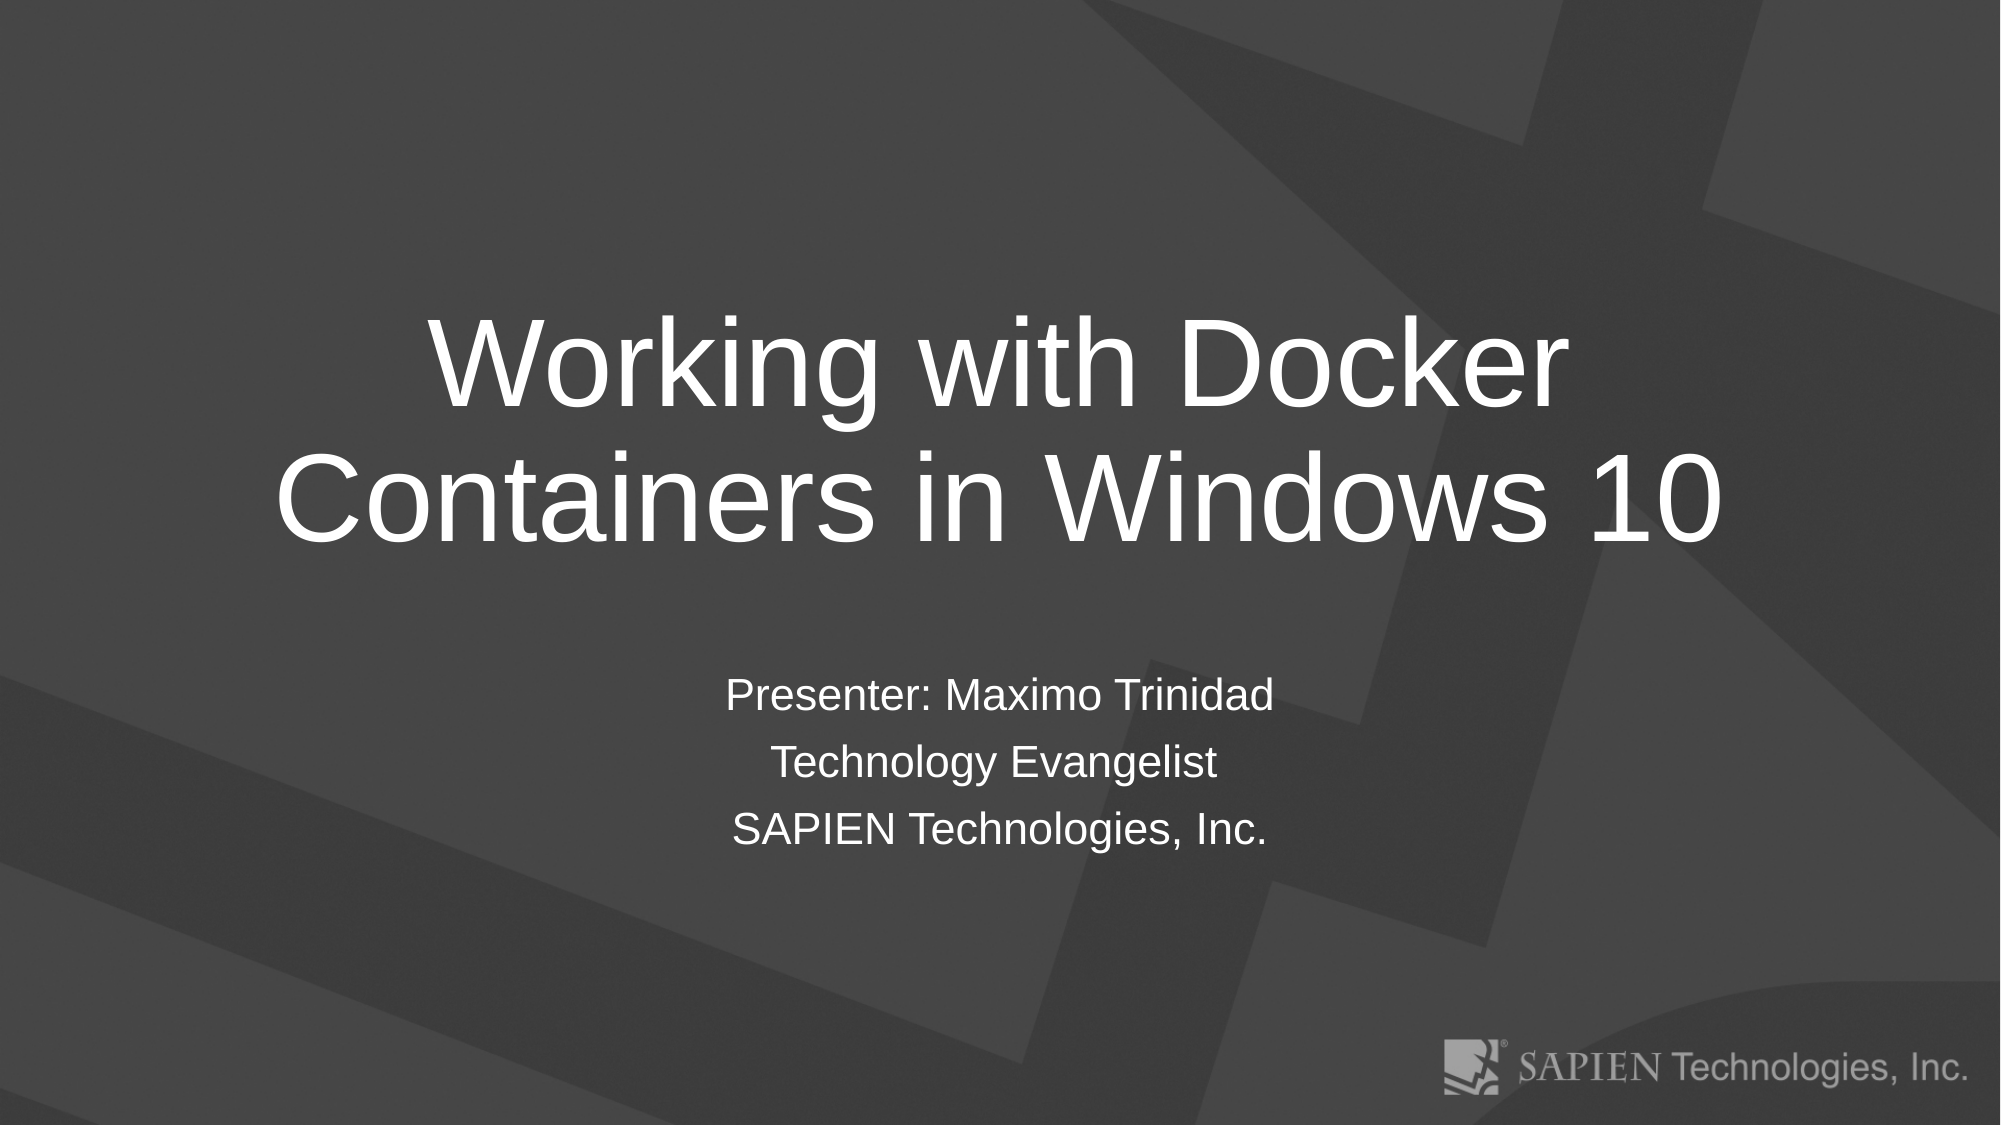

# Working with Docker Containers in Windows 10

Presenter: Maximo Trinidad
Technology Evangelist
SAPIEN Technologies, Inc.